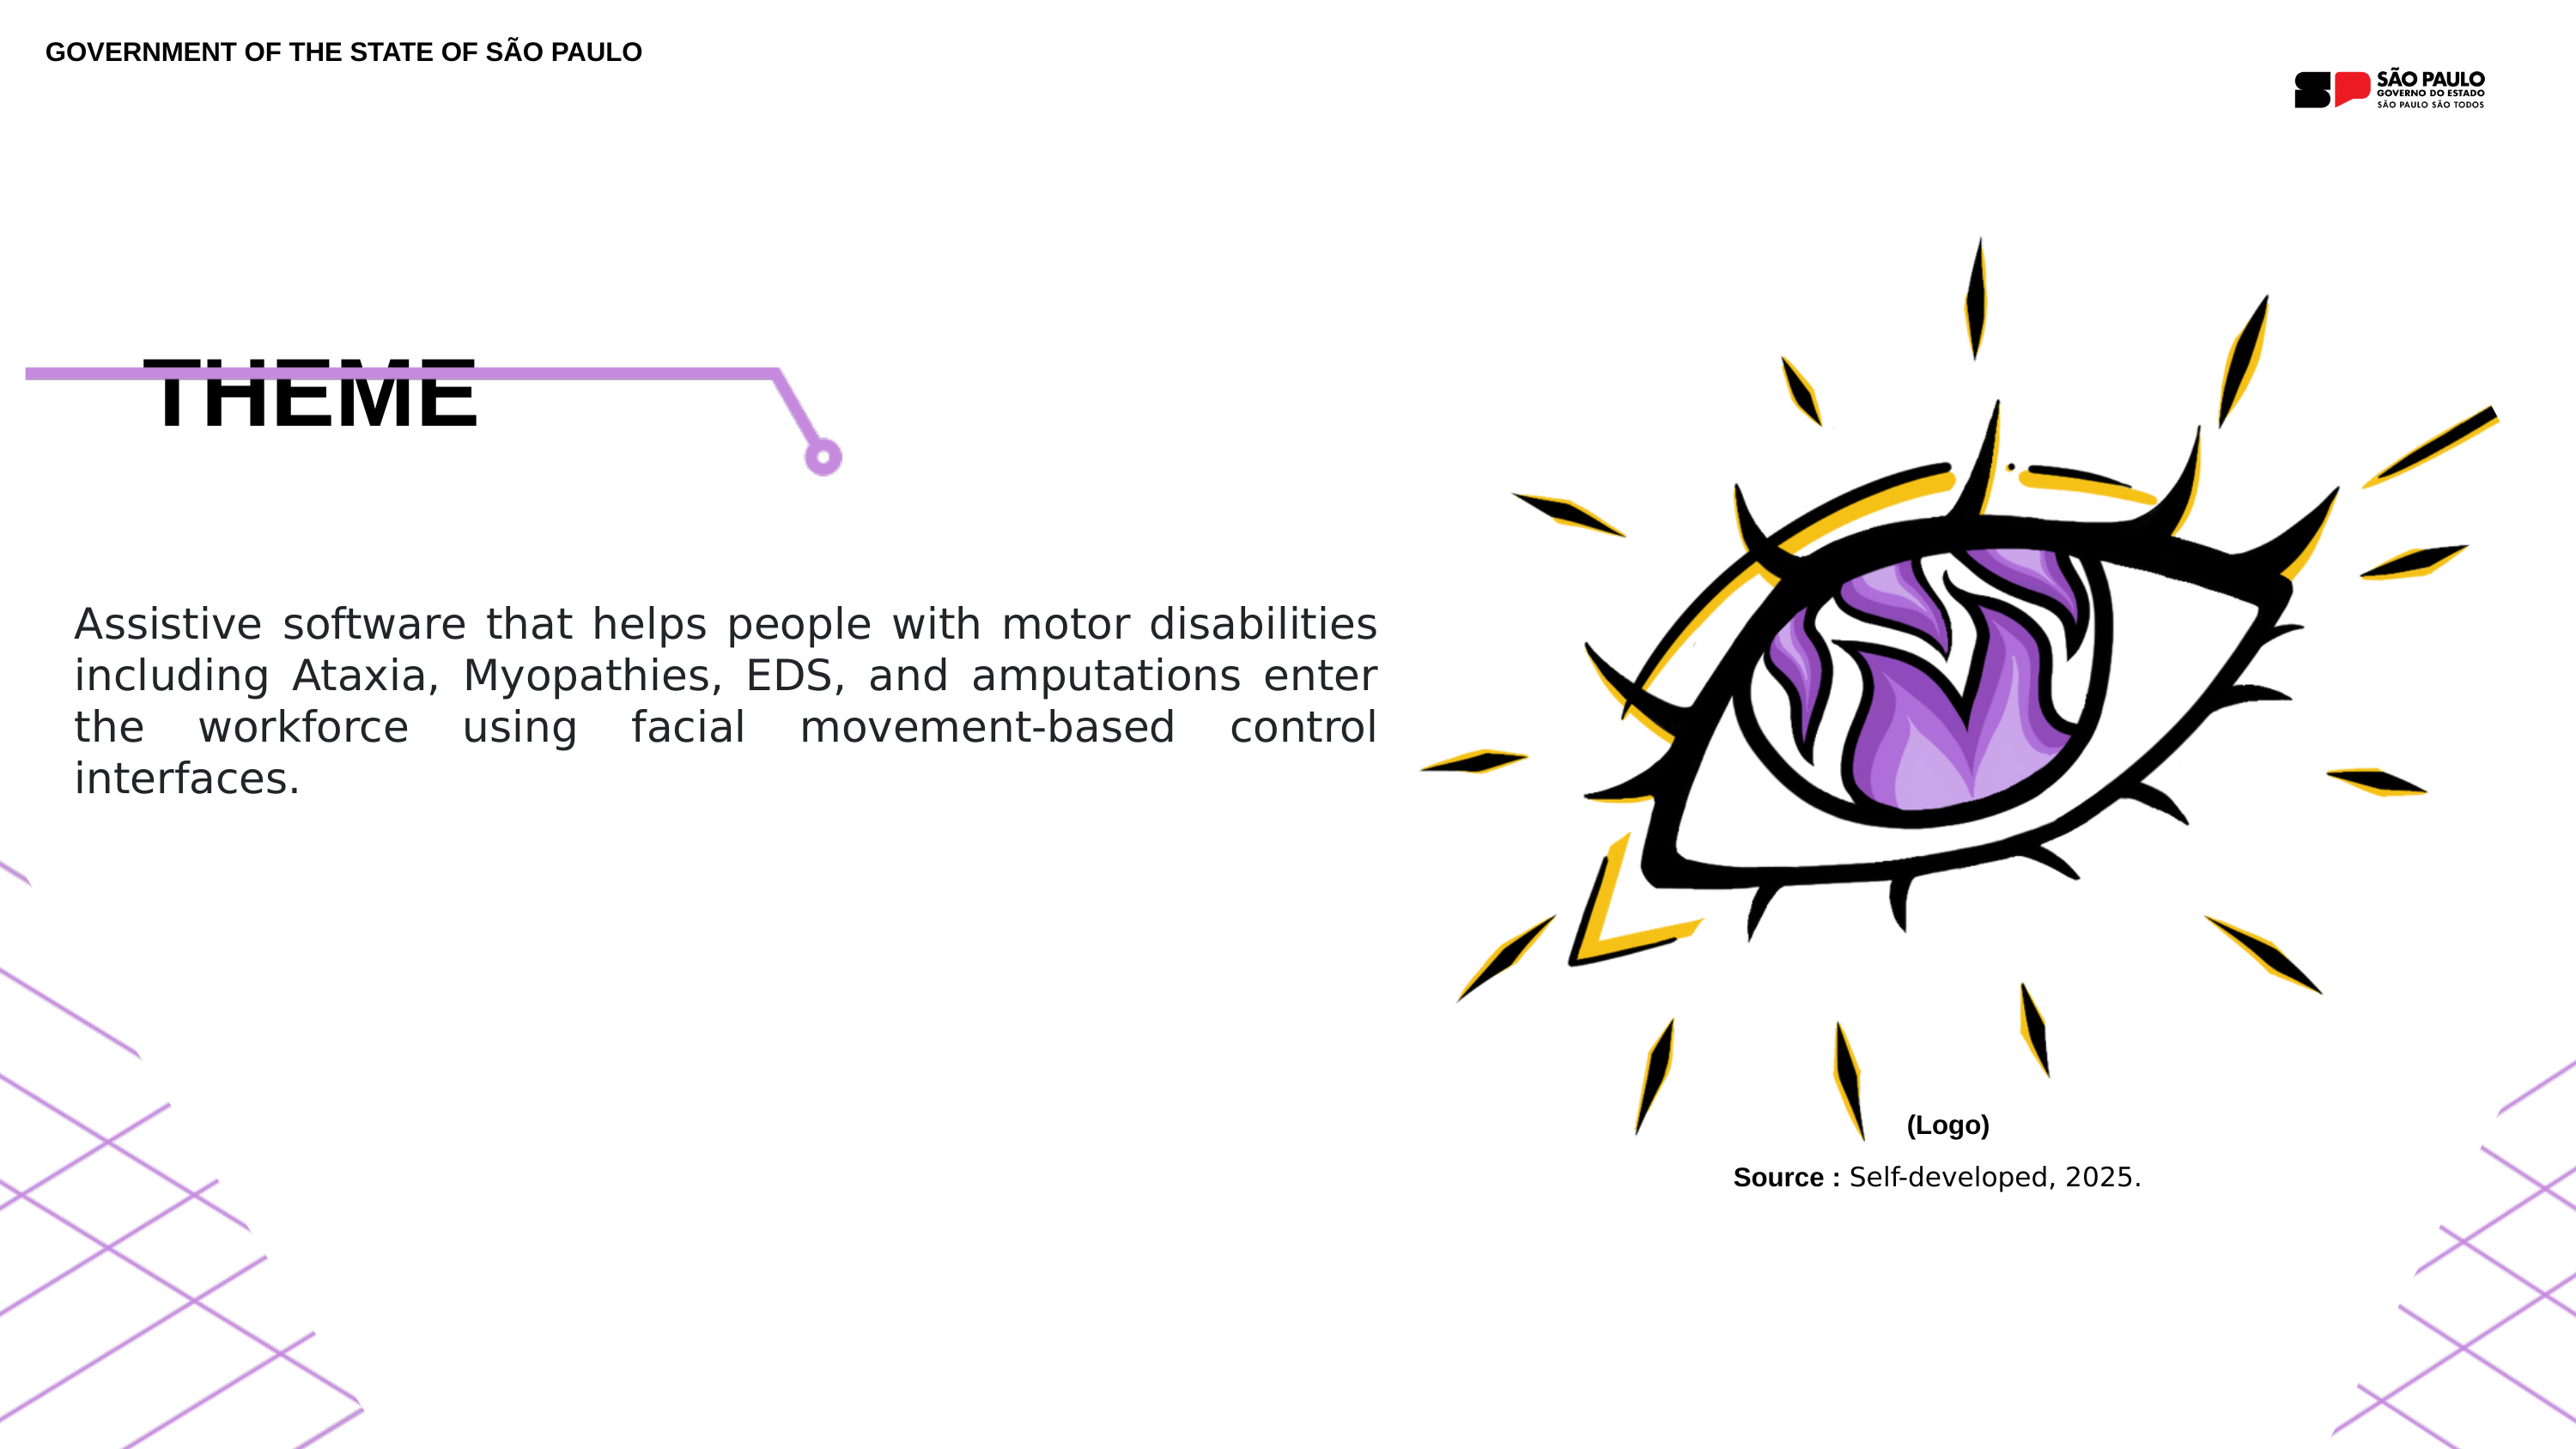

GOVERNMENT OF THE STATE OF SÃO PAULO

THEME

Assistive software that helps people with motor disabilities including Ataxia, Myopathies, EDS, and amputations enter the workforce using facial movement-based control interfaces.

(Logo)
Source : Self-developed, 2025.